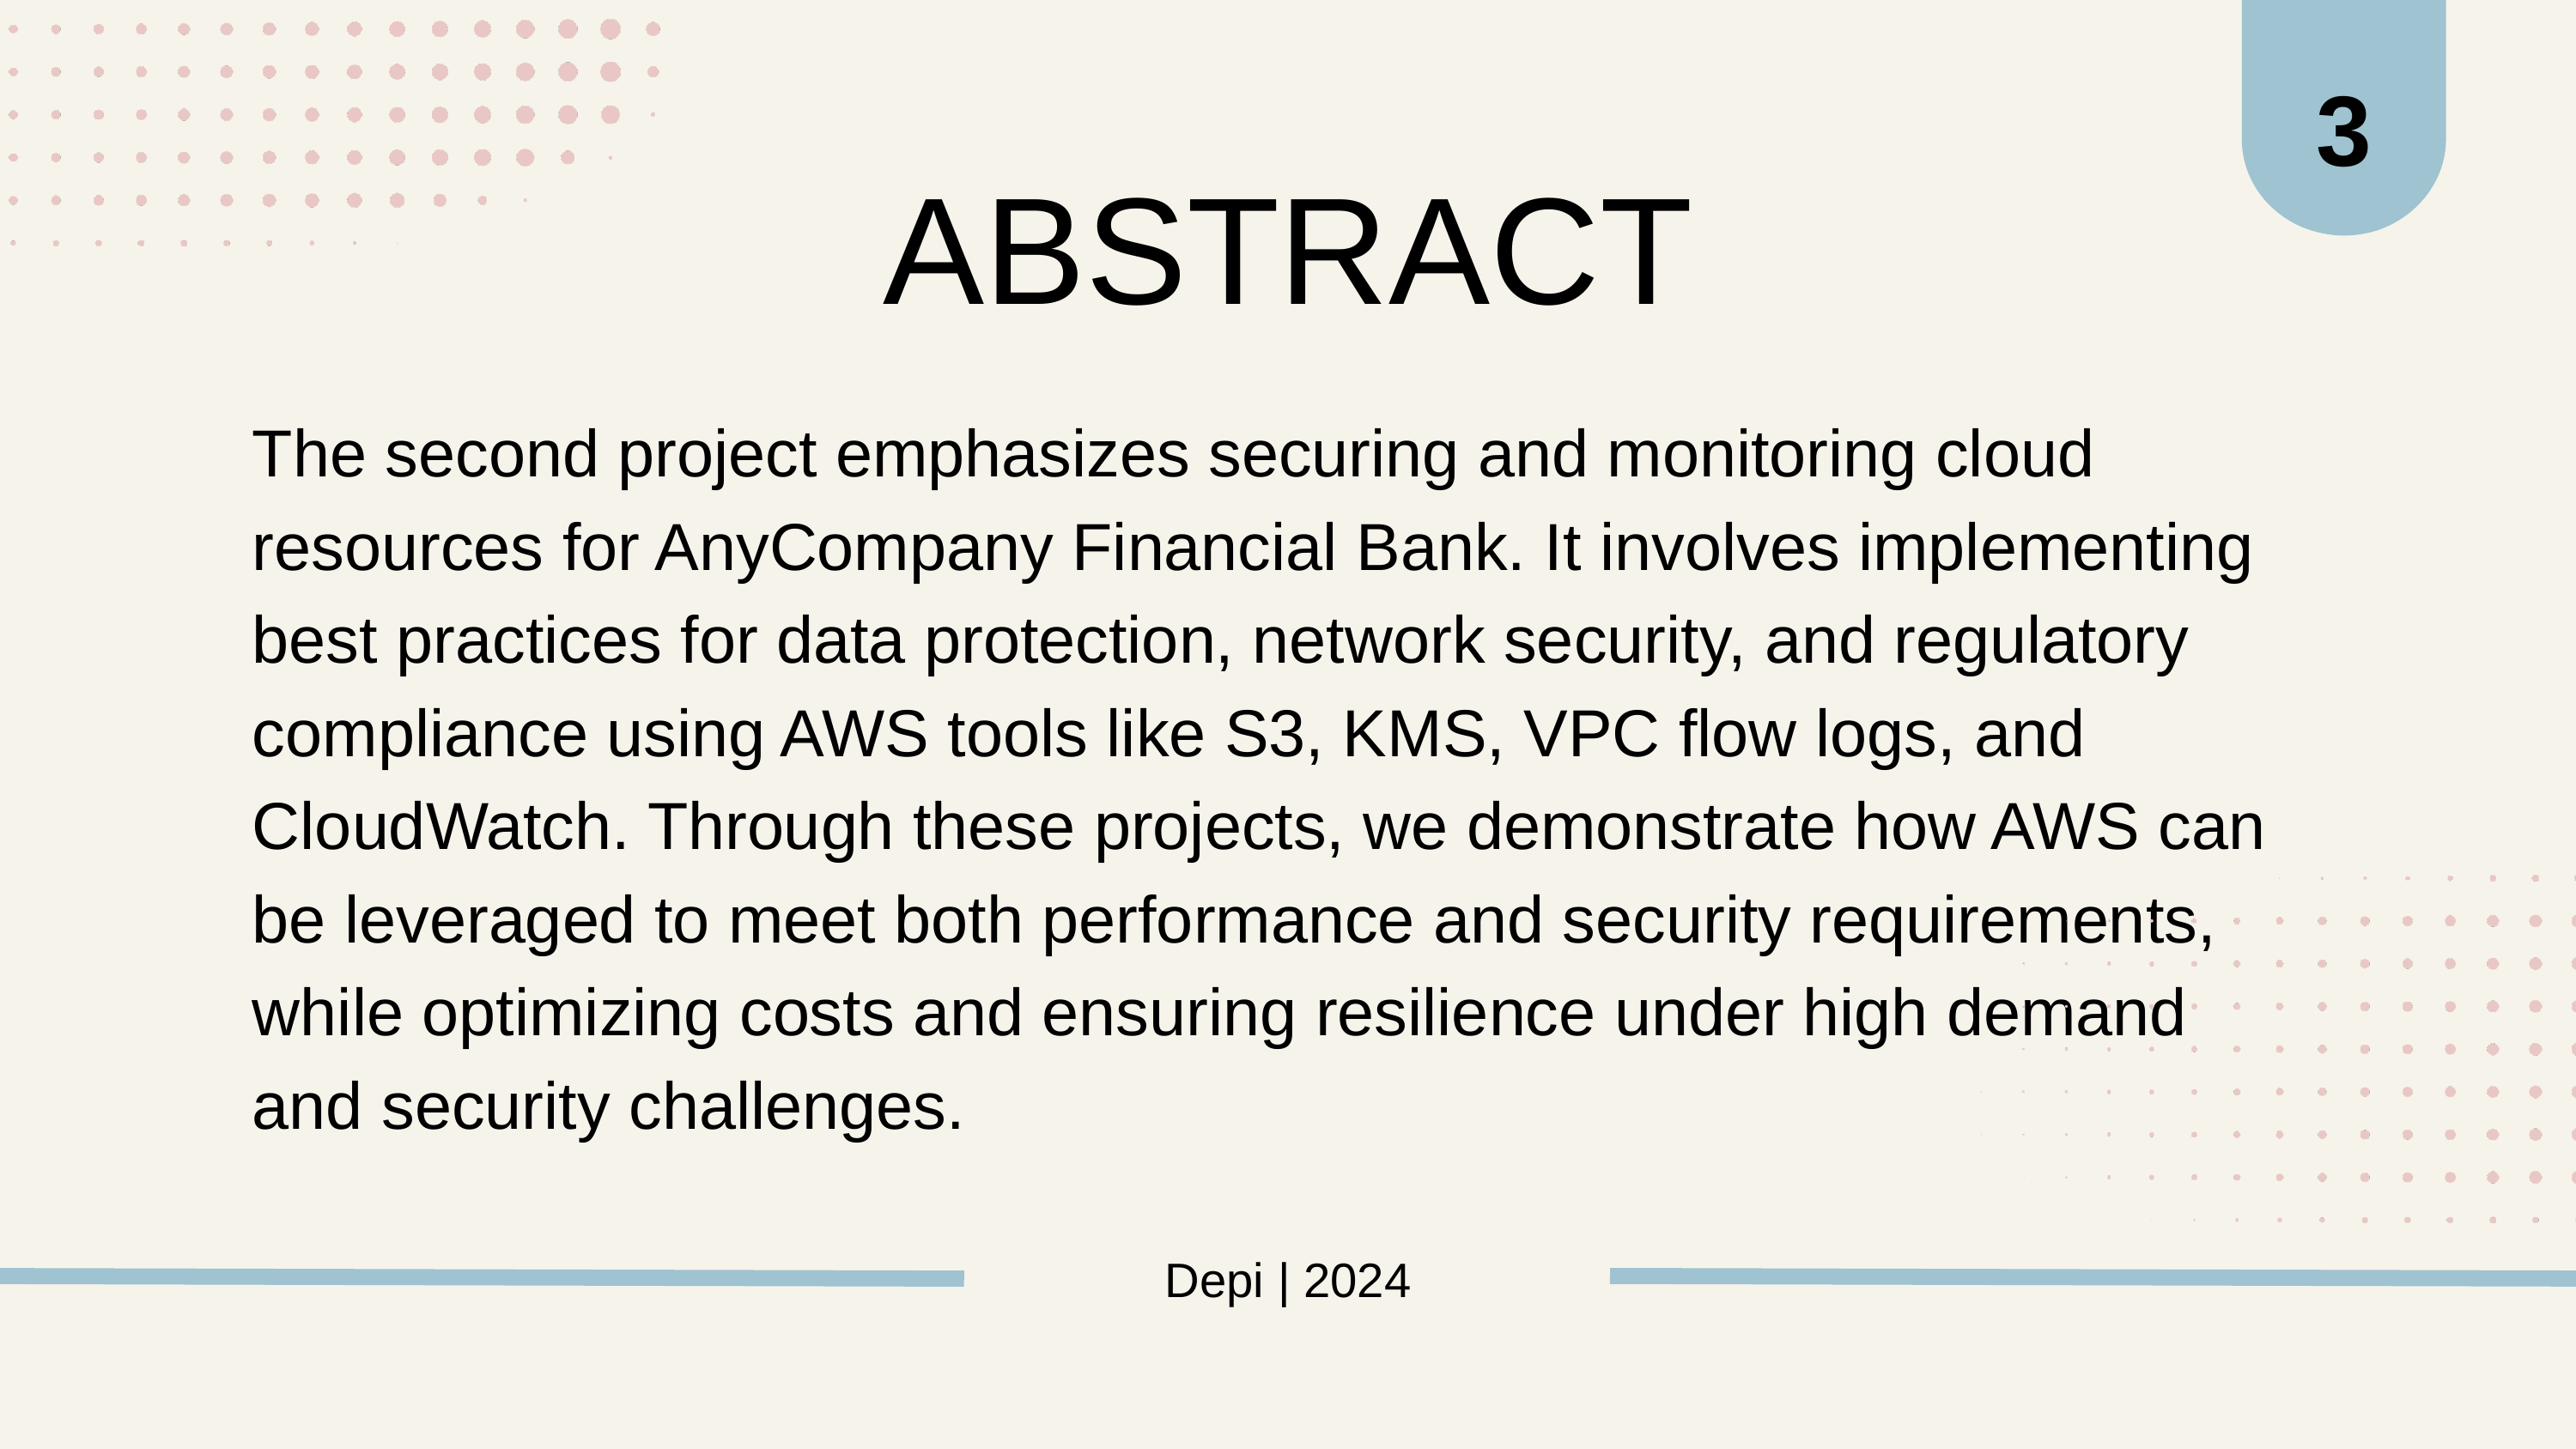

3

ABSTRACT
The second project emphasizes securing and monitoring cloud resources for AnyCompany Financial Bank. It involves implementing best practices for data protection, network security, and regulatory compliance using AWS tools like S3, KMS, VPC flow logs, and CloudWatch. Through these projects, we demonstrate how AWS can be leveraged to meet both performance and security requirements, while optimizing costs and ensuring resilience under high demand and security challenges.

Depi | 2024